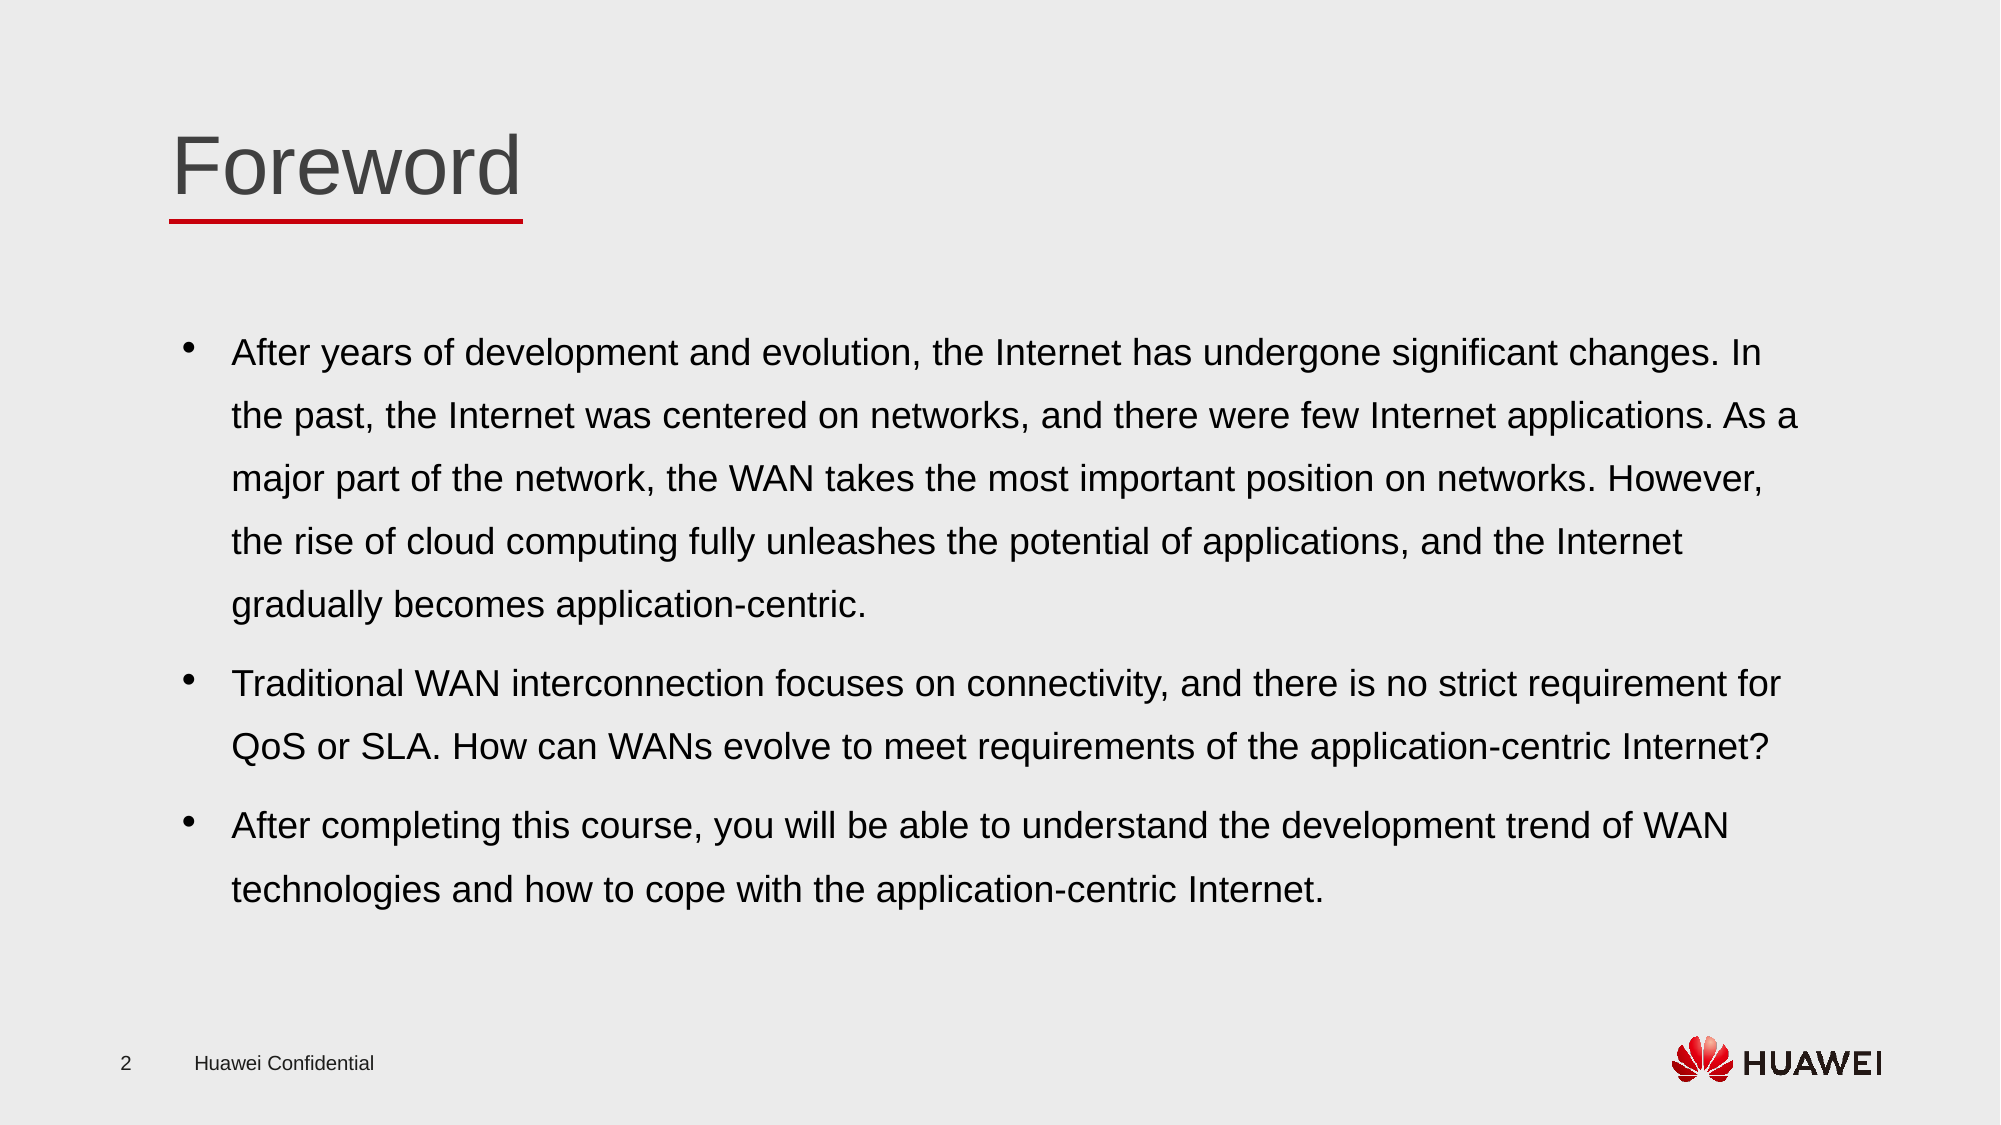

After years of development and evolution, the Internet has undergone significant changes. In the past, the Internet was centered on networks, and there were few Internet applications. As a major part of the network, the WAN takes the most important position on networks. However, the rise of cloud computing fully unleashes the potential of applications, and the Internet gradually becomes application-centric.
Traditional WAN interconnection focuses on connectivity, and there is no strict requirement for QoS or SLA. How can WANs evolve to meet requirements of the application-centric Internet?
After completing this course, you will be able to understand the development trend of WAN technologies and how to cope with the application-centric Internet.